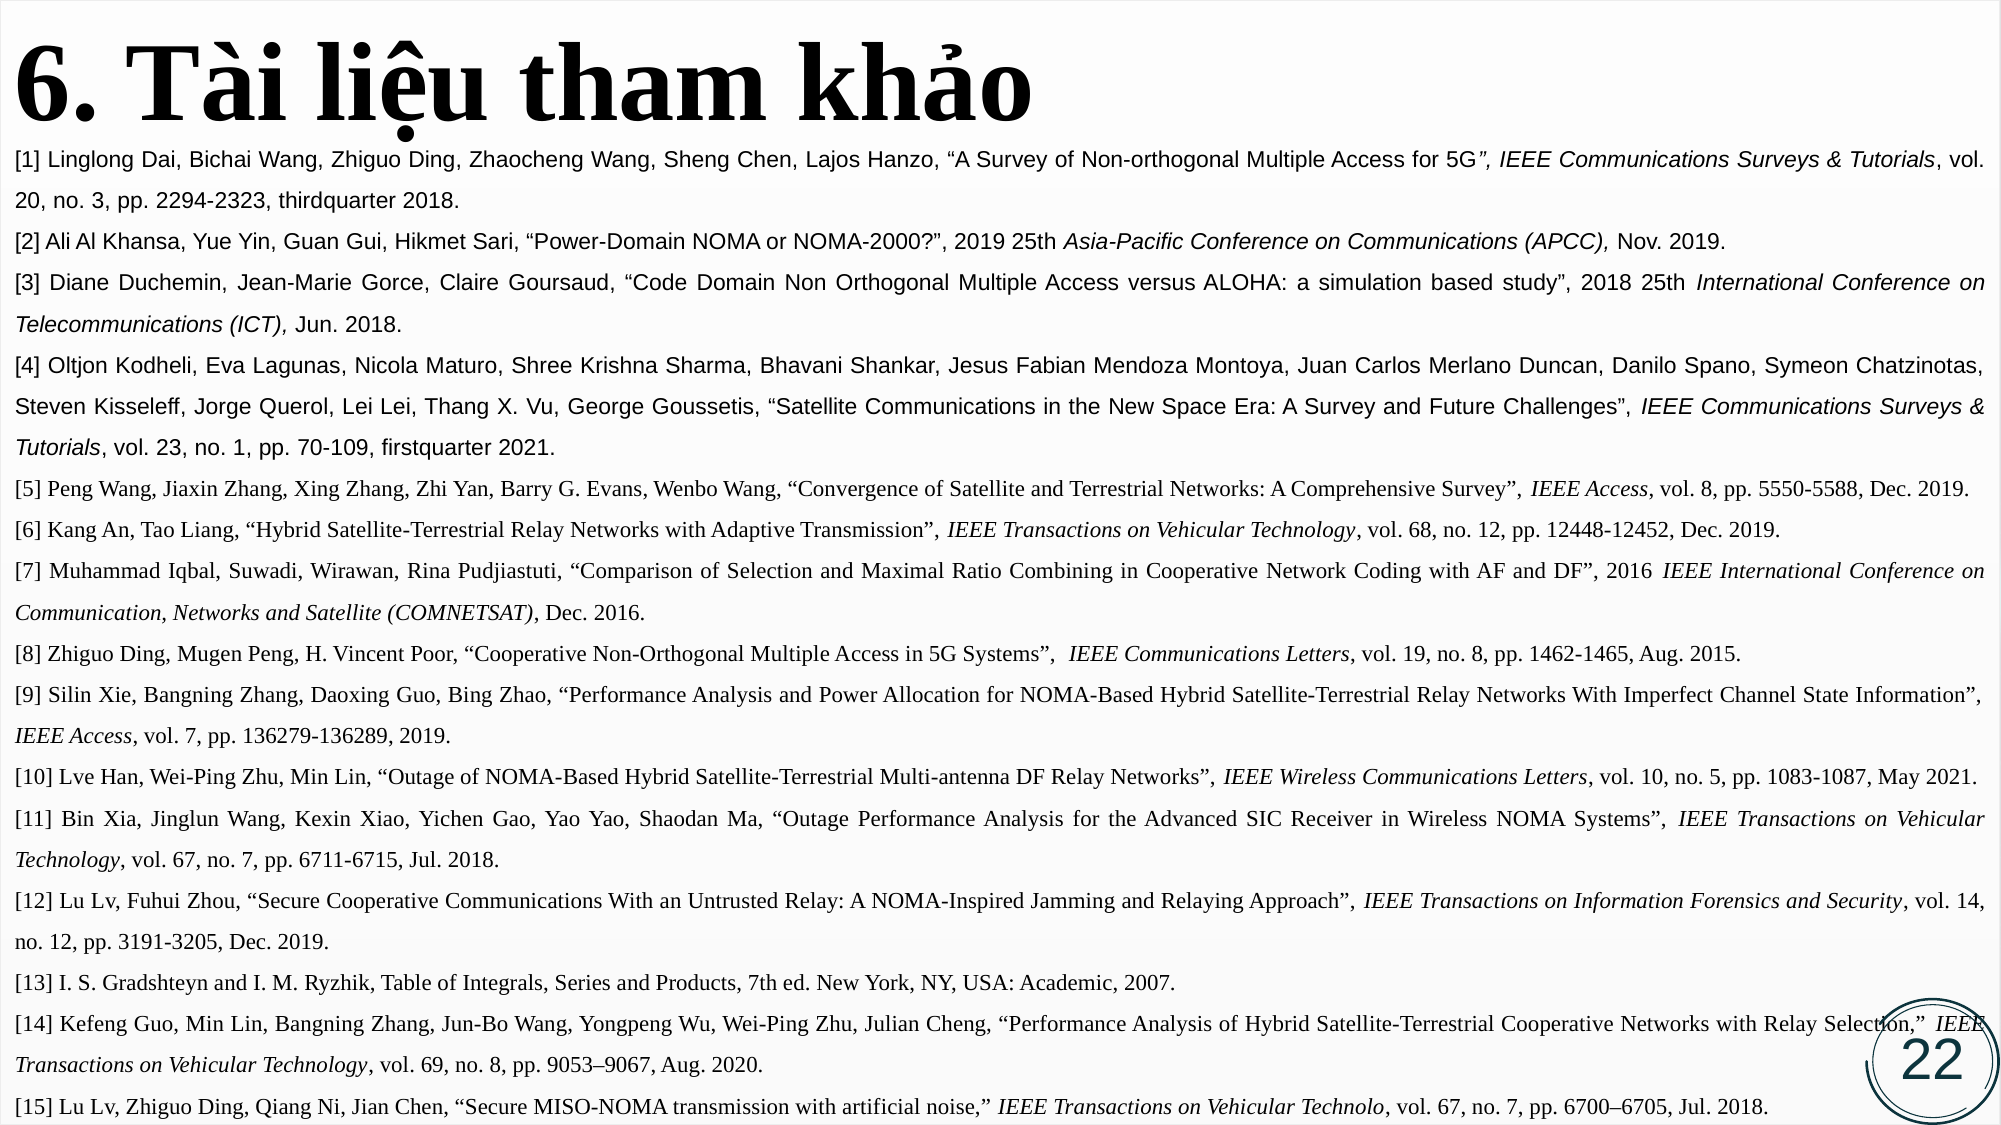

6. Tài liệu tham khảo
[1] Linglong Dai, Bichai Wang, Zhiguo Ding, Zhaocheng Wang, Sheng Chen, Lajos Hanzo, “A Survey of Non-orthogonal Multiple Access for 5G”, IEEE Communications Surveys & Tutorials, vol. 20, no. 3, pp. 2294-2323, thirdquarter 2018.
[2] Ali Al Khansa, Yue Yin, Guan Gui, Hikmet Sari, “Power-Domain NOMA or NOMA-2000?”, 2019 25th Asia-Pacific Conference on Communications (APCC), Nov. 2019.
[3] Diane Duchemin, Jean-Marie Gorce, Claire Goursaud, “Code Domain Non Orthogonal Multiple Access versus ALOHA: a simulation based study”, 2018 25th International Conference on Telecommunications (ICT), Jun. 2018.
[4] Oltjon Kodheli, Eva Lagunas, Nicola Maturo, Shree Krishna Sharma, Bhavani Shankar, Jesus Fabian Mendoza Montoya, Juan Carlos Merlano Duncan, Danilo Spano, Symeon Chatzinotas, Steven Kisseleff, Jorge Querol, Lei Lei, Thang X. Vu, George Goussetis, “Satellite Communications in the New Space Era: A Survey and Future Challenges”, IEEE Communications Surveys & Tutorials, vol. 23, no. 1, pp. 70-109, firstquarter 2021.
[5] Peng Wang, Jiaxin Zhang, Xing Zhang, Zhi Yan, Barry G. Evans, Wenbo Wang, “Convergence of Satellite and Terrestrial Networks: A Comprehensive Survey”, IEEE Access, vol. 8, pp. 5550-5588, Dec. 2019.
[6] Kang An, Tao Liang, “Hybrid Satellite-Terrestrial Relay Networks with Adaptive Transmission”, IEEE Transactions on Vehicular Technology, vol. 68, no. 12, pp. 12448-12452, Dec. 2019.
[7] Muhammad Iqbal, Suwadi, Wirawan, Rina Pudjiastuti, “Comparison of Selection and Maximal Ratio Combining in Cooperative Network Coding with AF and DF”, 2016 IEEE International Conference on Communication, Networks and Satellite (COMNETSAT), Dec. 2016.
[8] Zhiguo Ding, Mugen Peng, H. Vincent Poor, “Cooperative Non-Orthogonal Multiple Access in 5G Systems”,  IEEE Communications Letters, vol. 19, no. 8, pp. 1462-1465, Aug. 2015.
[9] Silin Xie, Bangning Zhang, Daoxing Guo, Bing Zhao, “Performance Analysis and Power Allocation for NOMA-Based Hybrid Satellite-Terrestrial Relay Networks With Imperfect Channel State Information”, IEEE Access, vol. 7, pp. 136279-136289, 2019.
[10] Lve Han, Wei-Ping Zhu, Min Lin, “Outage of NOMA-Based Hybrid Satellite-Terrestrial Multi-antenna DF Relay Networks”, IEEE Wireless Communications Letters, vol. 10, no. 5, pp. 1083-1087, May 2021.
[11] Bin Xia, Jinglun Wang, Kexin Xiao, Yichen Gao, Yao Yao, Shaodan Ma, “Outage Performance Analysis for the Advanced SIC Receiver in Wireless NOMA Systems”, IEEE Transactions on Vehicular Technology, vol. 67, no. 7, pp. 6711-6715, Jul. 2018.
[12] Lu Lv, Fuhui Zhou, “Secure Cooperative Communications With an Untrusted Relay: A NOMA-Inspired Jamming and Relaying Approach”, IEEE Transactions on Information Forensics and Security, vol. 14, no. 12, pp. 3191-3205, Dec. 2019.
[13] I. S. Gradshteyn and I. M. Ryzhik, Table of Integrals, Series and Products, 7th ed. New York, NY, USA: Academic, 2007.
[14] Kefeng Guo, Min Lin, Bangning Zhang, Jun-Bo Wang, Yongpeng Wu, Wei-Ping Zhu, Julian Cheng, “Performance Analysis of Hybrid Satellite-Terrestrial Cooperative Networks with Relay Selection,” IEEE Transactions on Vehicular Technology, vol. 69, no. 8, pp. 9053–9067, Aug. 2020.
[15] Lu Lv, Zhiguo Ding, Qiang Ni, Jian Chen, “Secure MISO-NOMA transmission with artificial noise,” IEEE Transactions on Vehicular Technolo, vol. 67, no. 7, pp. 6700–6705, Jul. 2018.

22